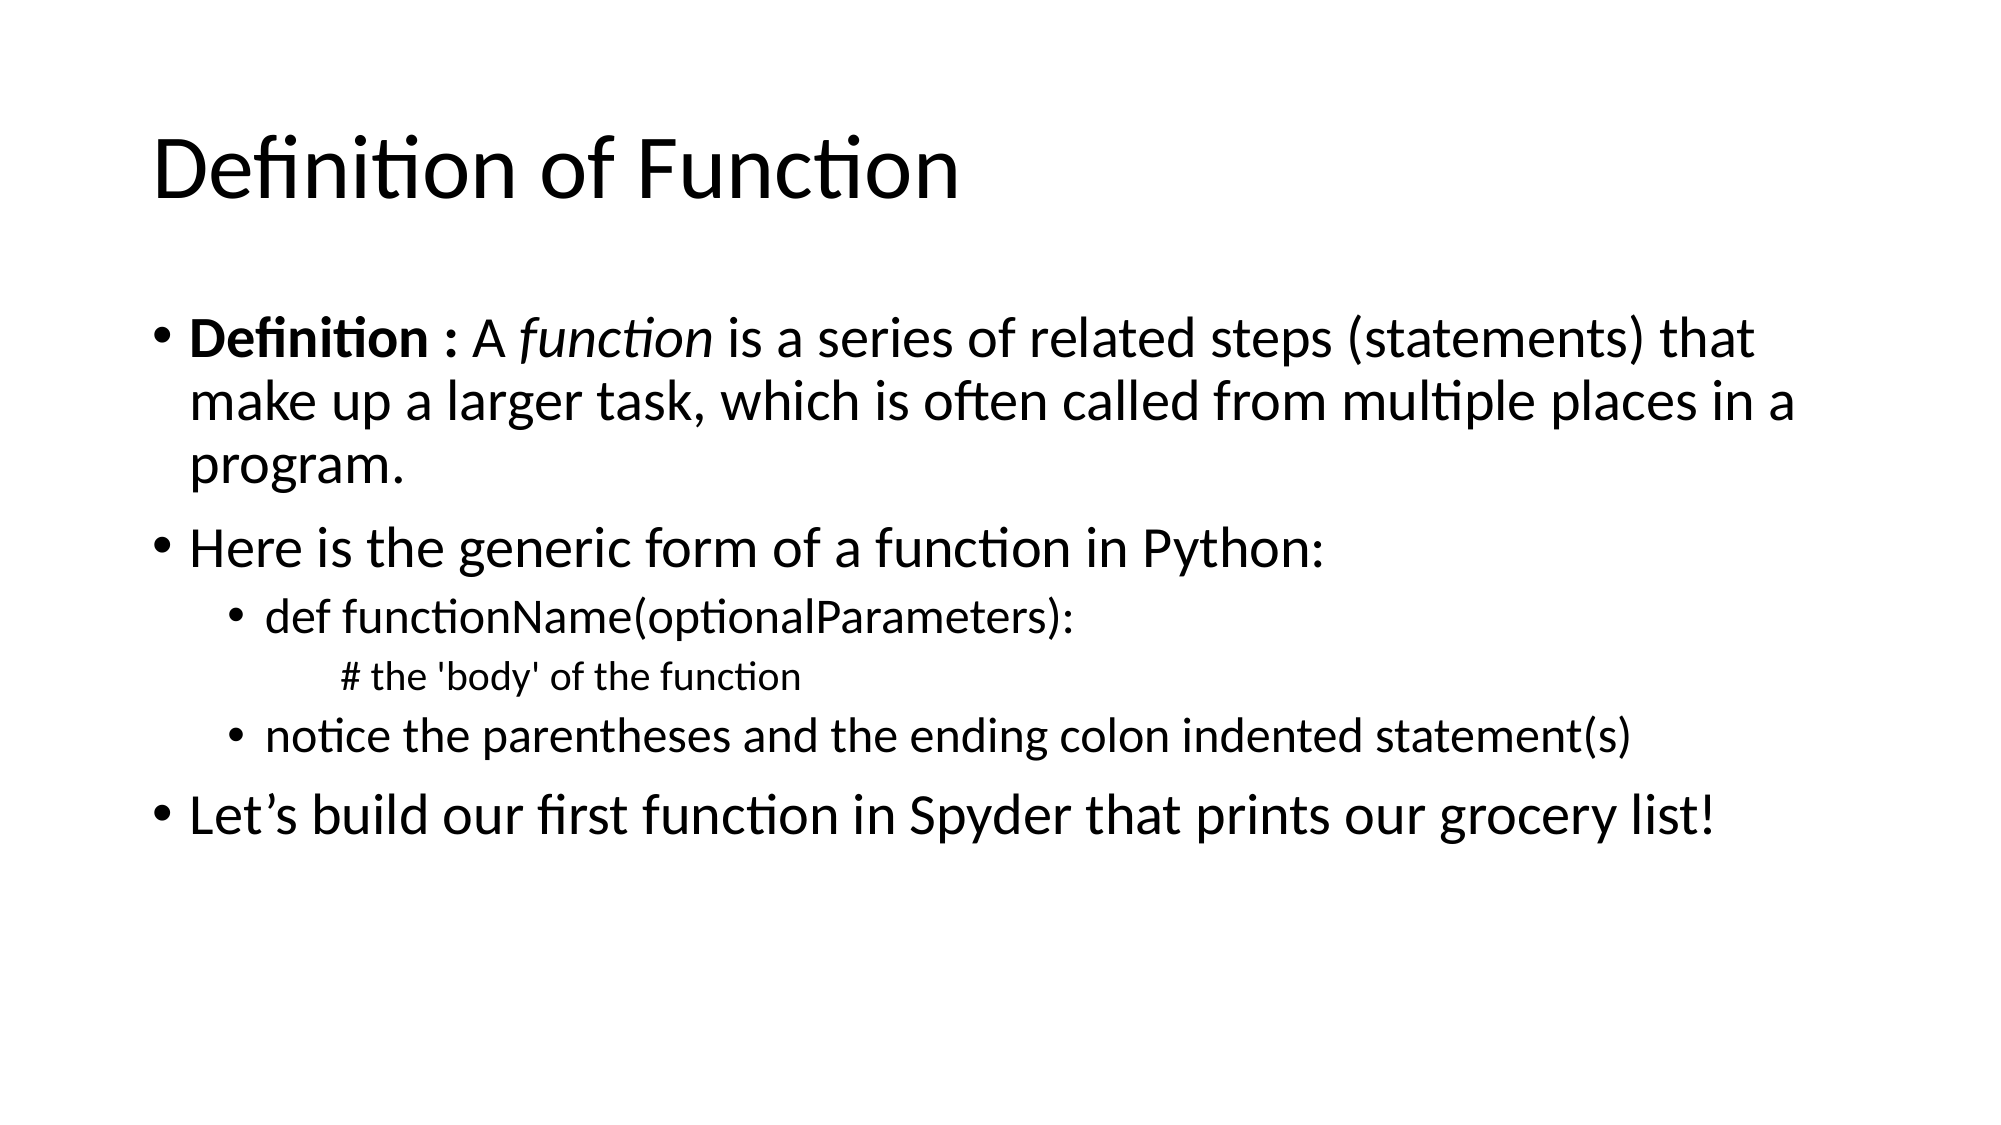

# Definition of Function
Definition : A function is a series of related steps (statements) that make up a larger task, which is often called from multiple places in a program.
Here is the generic form of a function in Python:
def functionName(optionalParameters):
    # the 'body' of the function
notice the parentheses and the ending colon indented statement(s)
Let’s build our first function in Spyder that prints our grocery list!